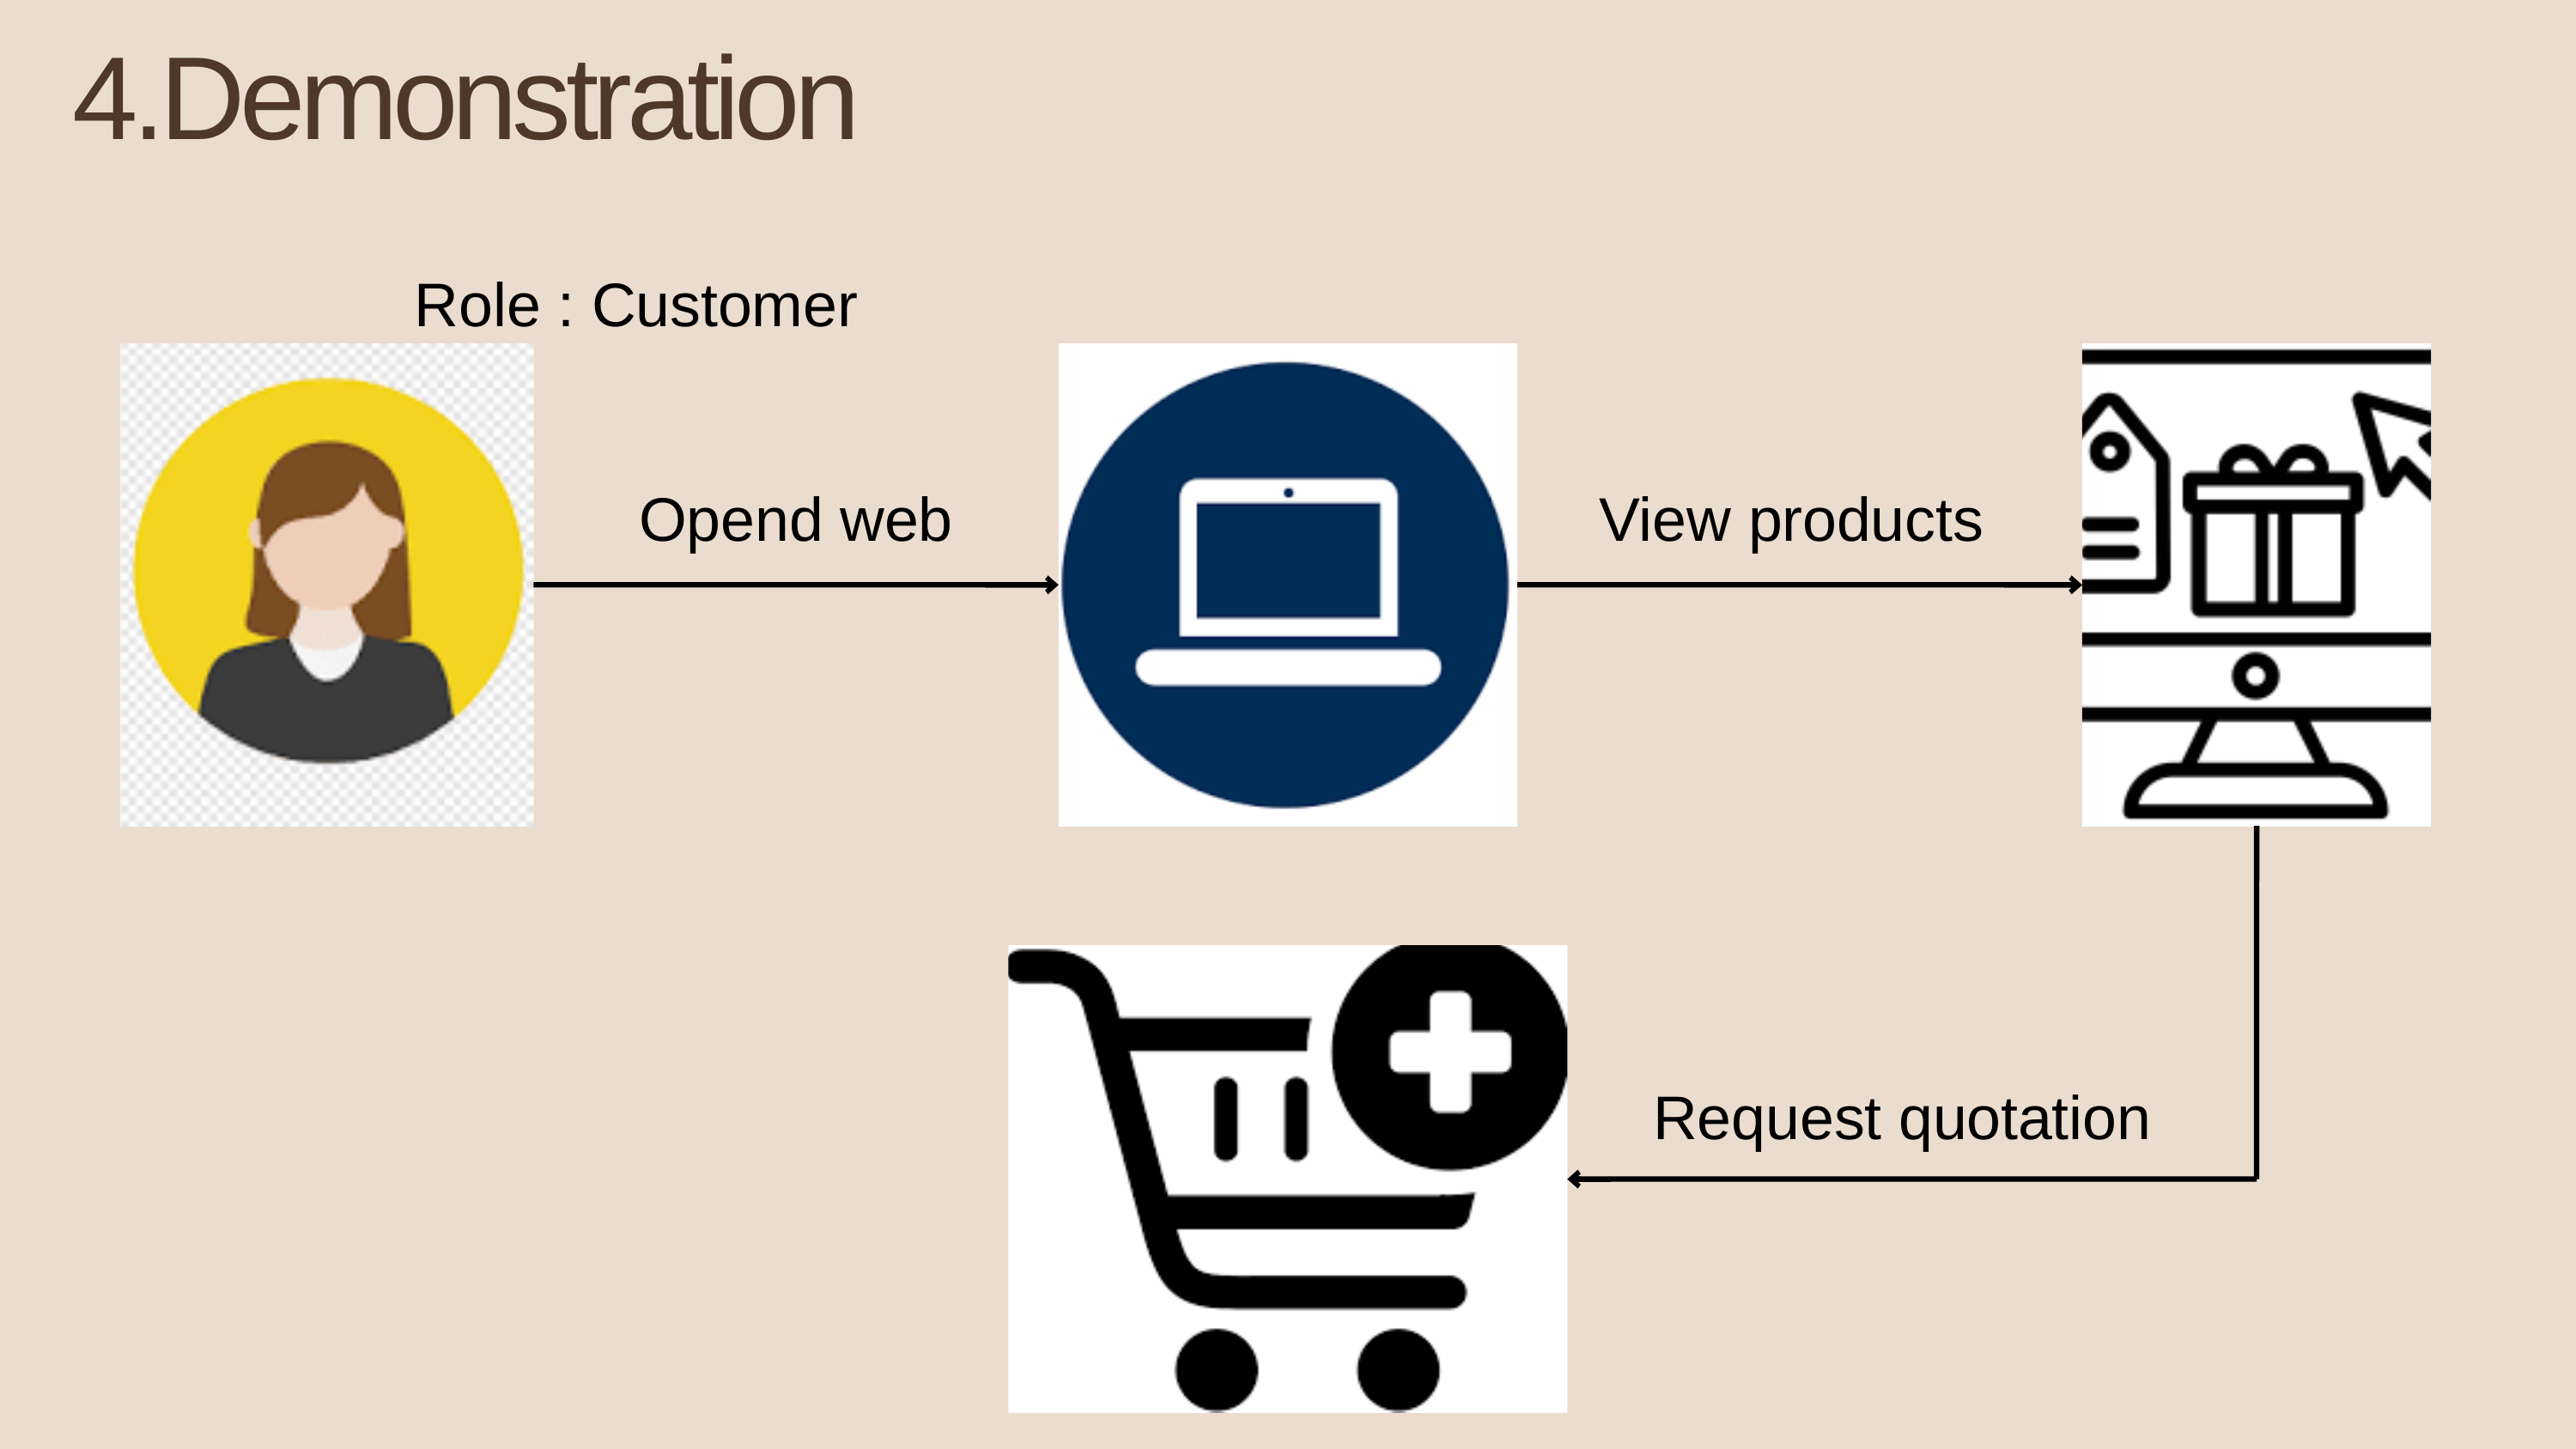

4.Demonstration
Role : Customer

Opend web
View products

Request quotation